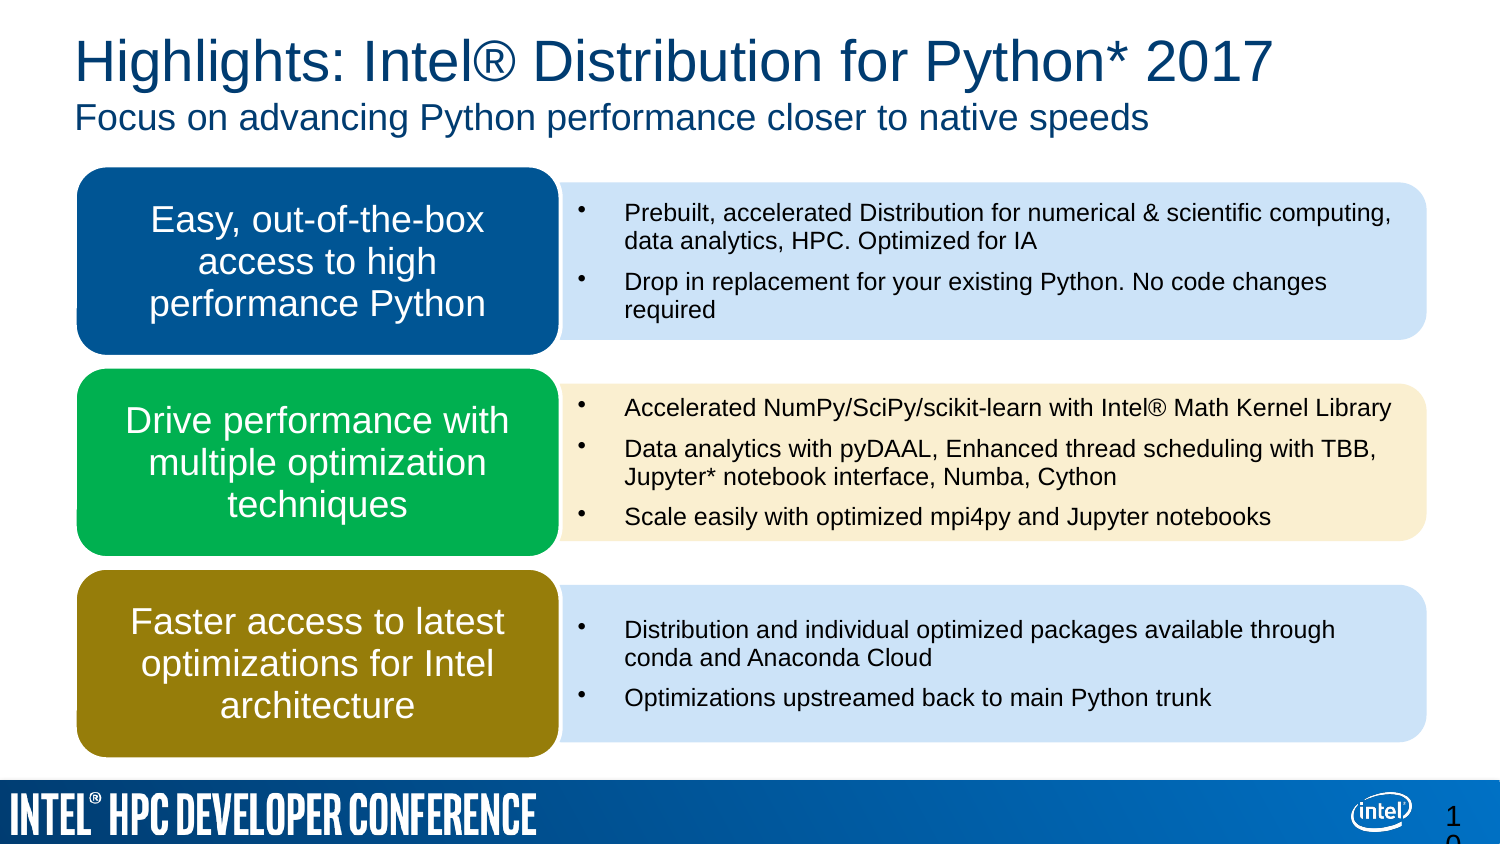

# Highlights: Intel® Distribution for Python* 2017 Focus on advancing Python performance closer to native speeds
Easy, out-of-the-box access to high performance Python
Prebuilt, accelerated Distribution for numerical & scientific computing, data analytics, HPC. Optimized for IA
Drive performance with multiple optimization techniques
Accelerated NumPy/SciPy/scikit-learn with Intel® Math Kernel Library
Faster access to latest optimizations for Intel architecture
Distribution and individual optimized packages available through conda and Anaconda Cloud
Optimizations upstreamed back to main Python trunk
Drop in replacement for your existing Python. No code changes required
Data analytics with pyDAAL, Enhanced thread scheduling with TBB, Jupyter* notebook interface, Numba, Cython
Scale easily with optimized mpi4py and Jupyter notebooks
10